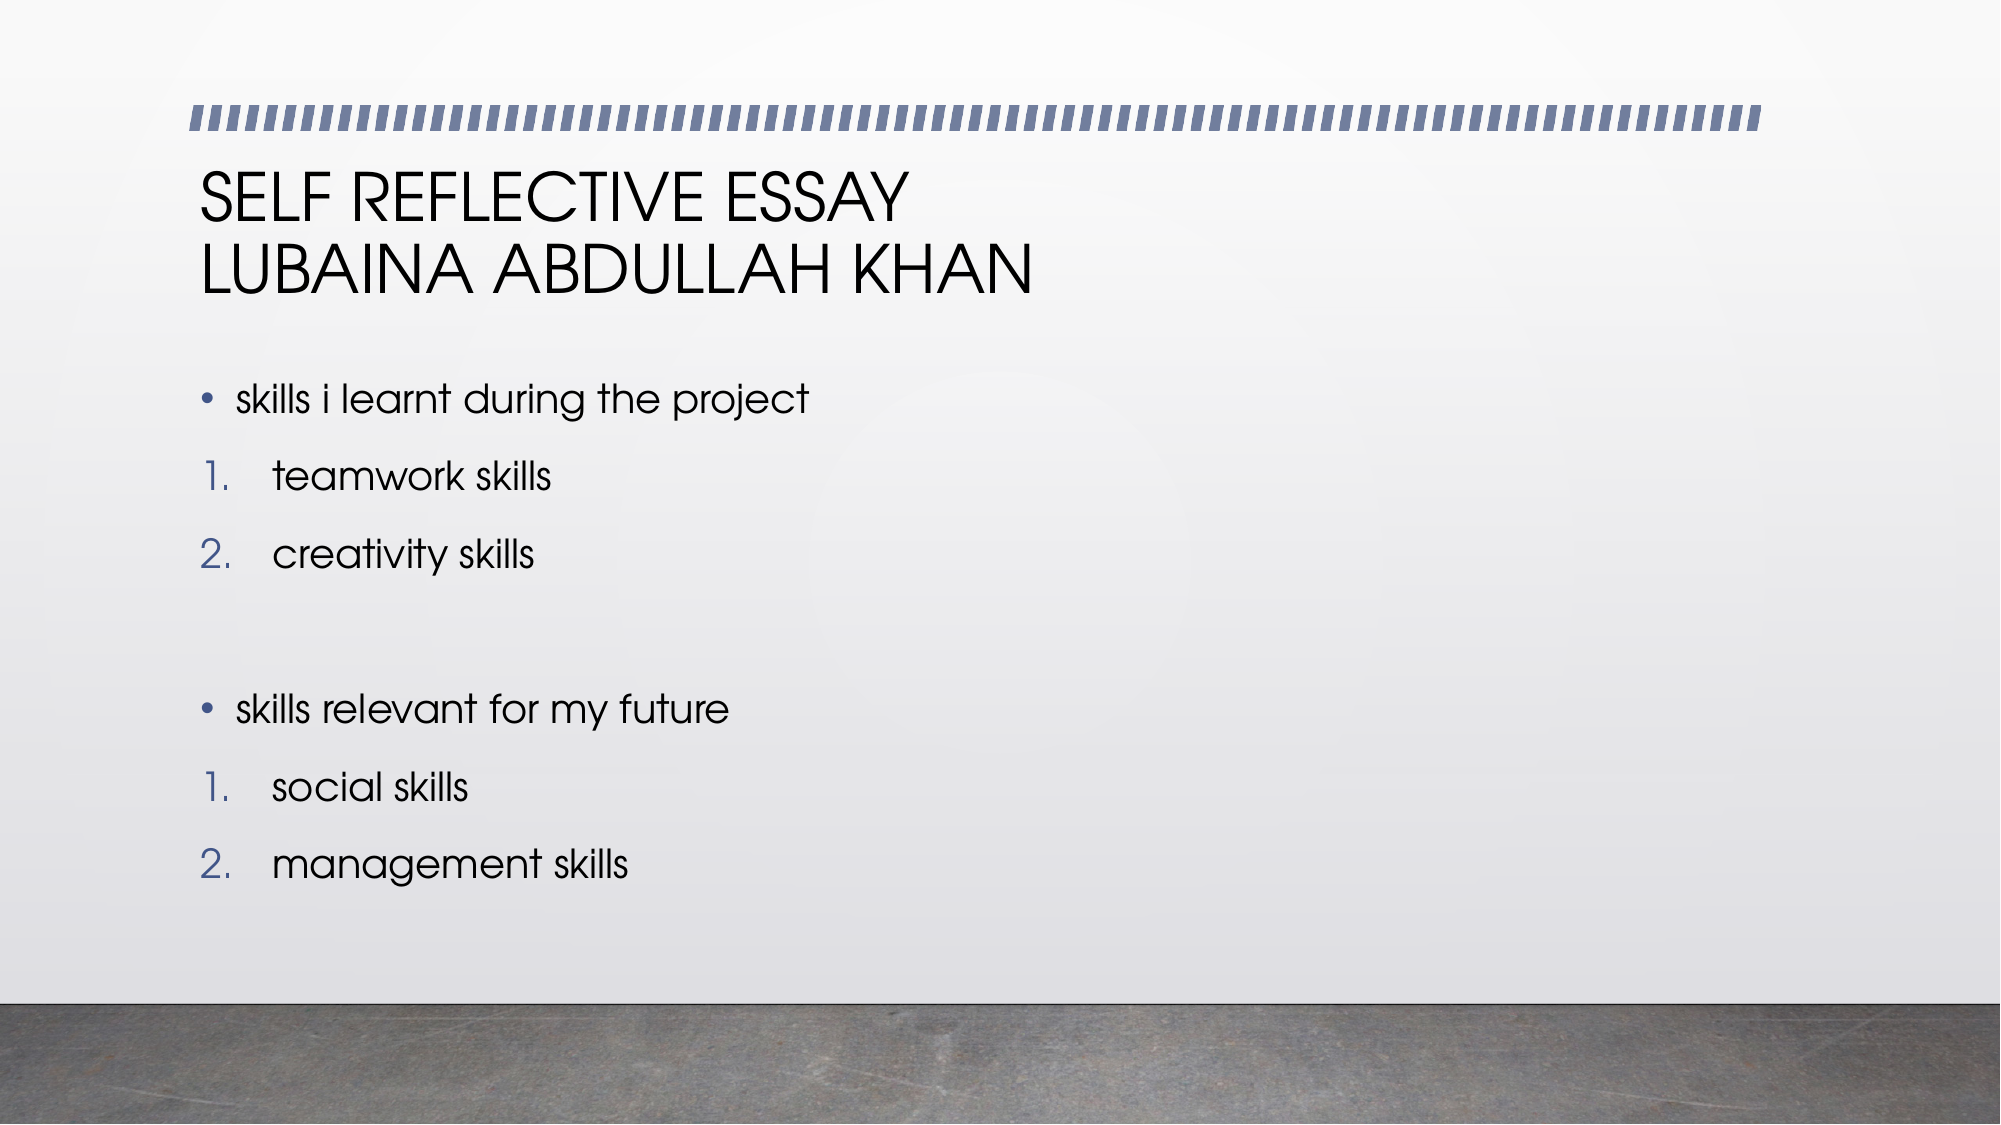

# SELF REFLECTIVE ESSAY LUBAINA ABDULLAH KHAN
skills i learnt during the project
teamwork skills
creativity skills

skills relevant for my future
social skills
management skills